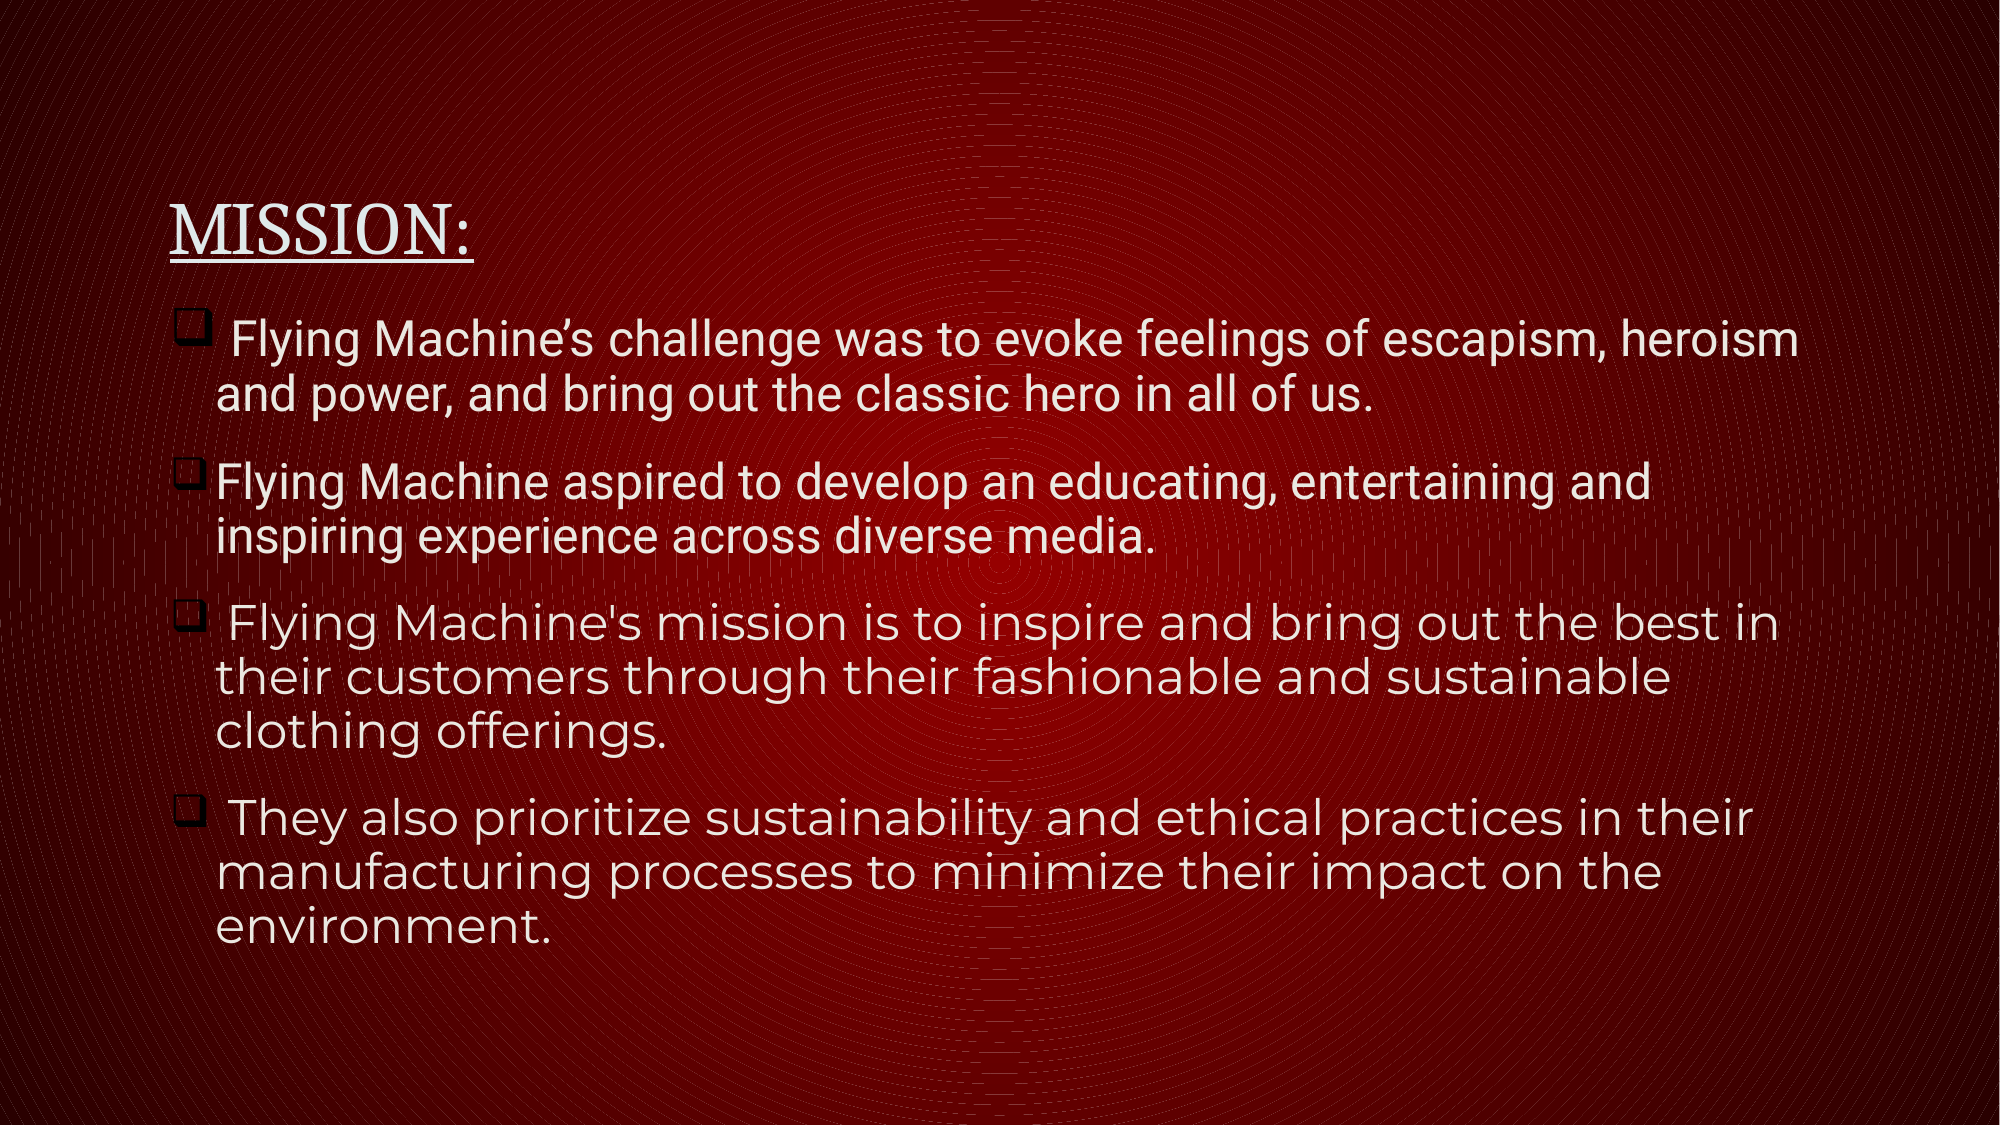

# MISSION:
 Flying Machine’s challenge was to evoke feelings of escapism, heroism and power, and bring out the classic hero in all of us.
Flying Machine aspired to develop an educating, entertaining and inspiring experience across diverse media.
 Flying Machine's mission is to inspire and bring out the best in their customers through their fashionable and sustainable clothing offerings.
 They also prioritize sustainability and ethical practices in their manufacturing processes to minimize their impact on the environment.